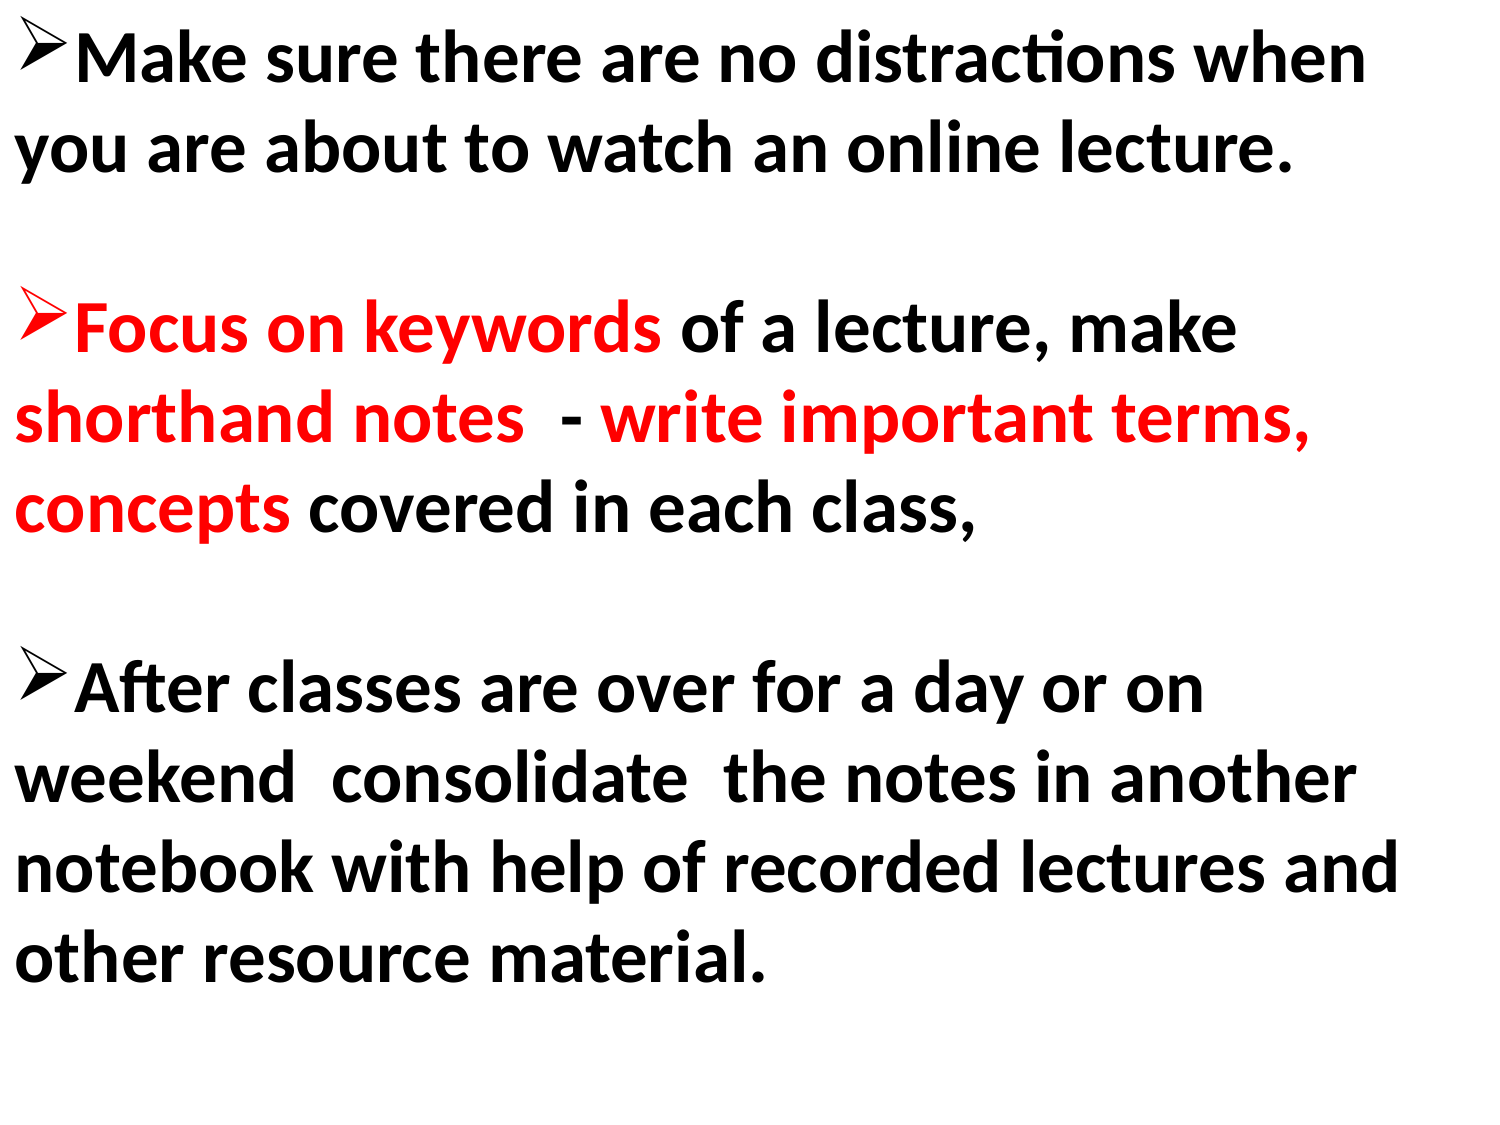

Make sure there are no distractions when you are about to watch an online lecture.

Focus on keywords of a lecture, make shorthand notes  - write important terms, concepts covered in each class,

After classes are over for a day or on weekend  consolidate  the notes in another notebook with help of recorded lectures and other resource material.